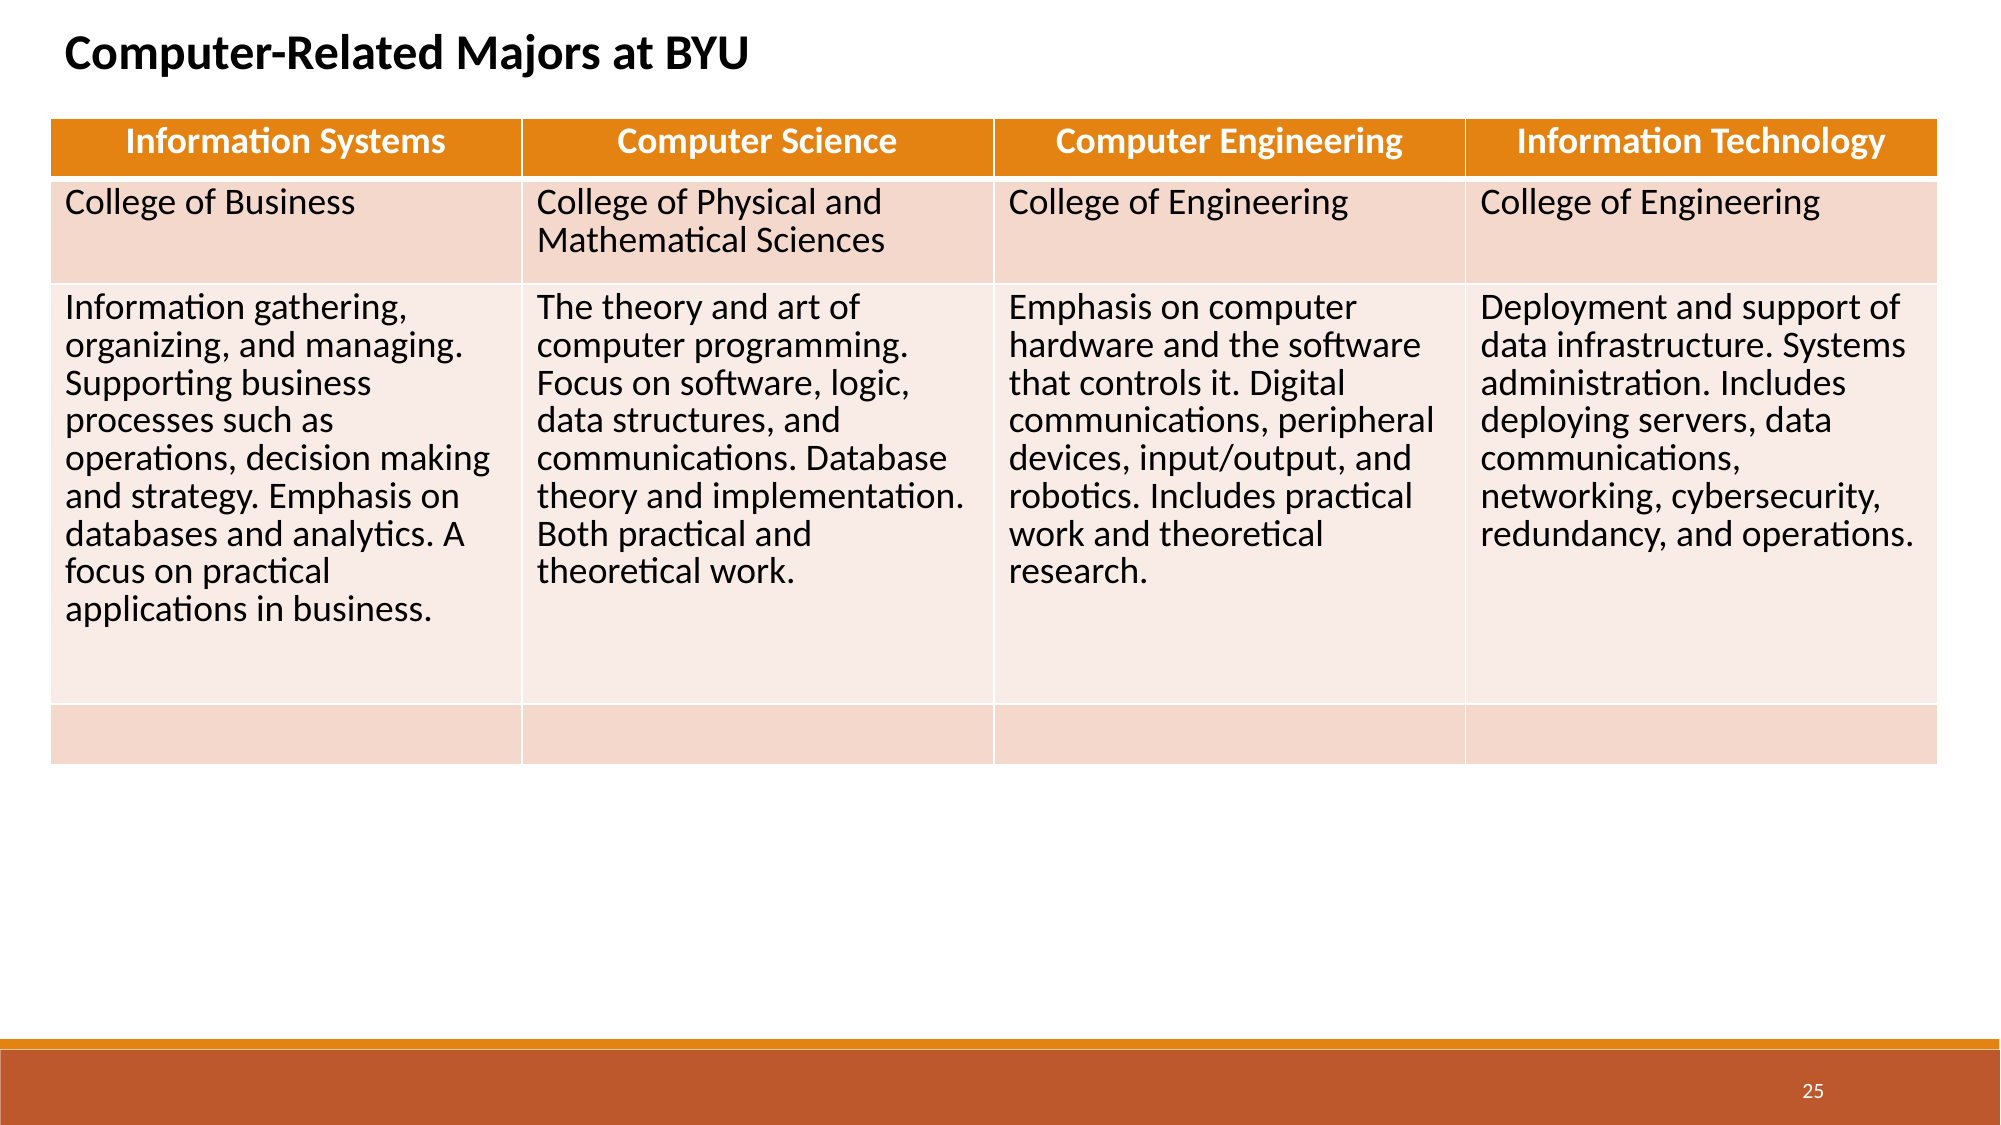

Computer-Related Majors at BYU
| Information Systems | Computer Science | Computer Engineering | Information Technology |
| --- | --- | --- | --- |
| College of Business | College of Physical and Mathematical Sciences | College of Engineering | College of Engineering |
| Information gathering, organizing, and managing. Supporting business processes such as operations, decision making and strategy. Emphasis on databases and analytics. A focus on practical applications in business. | The theory and art of computer programming. Focus on software, logic, data structures, and communications. Database theory and implementation. Both practical and theoretical work. | Emphasis on computer hardware and the software that controls it. Digital communications, peripheral devices, input/output, and robotics. Includes practical work and theoretical research. | Deployment and support of data infrastructure. Systems administration. Includes deploying servers, data communications, networking, cybersecurity, redundancy, and operations. |
|  |  |  |  |
25